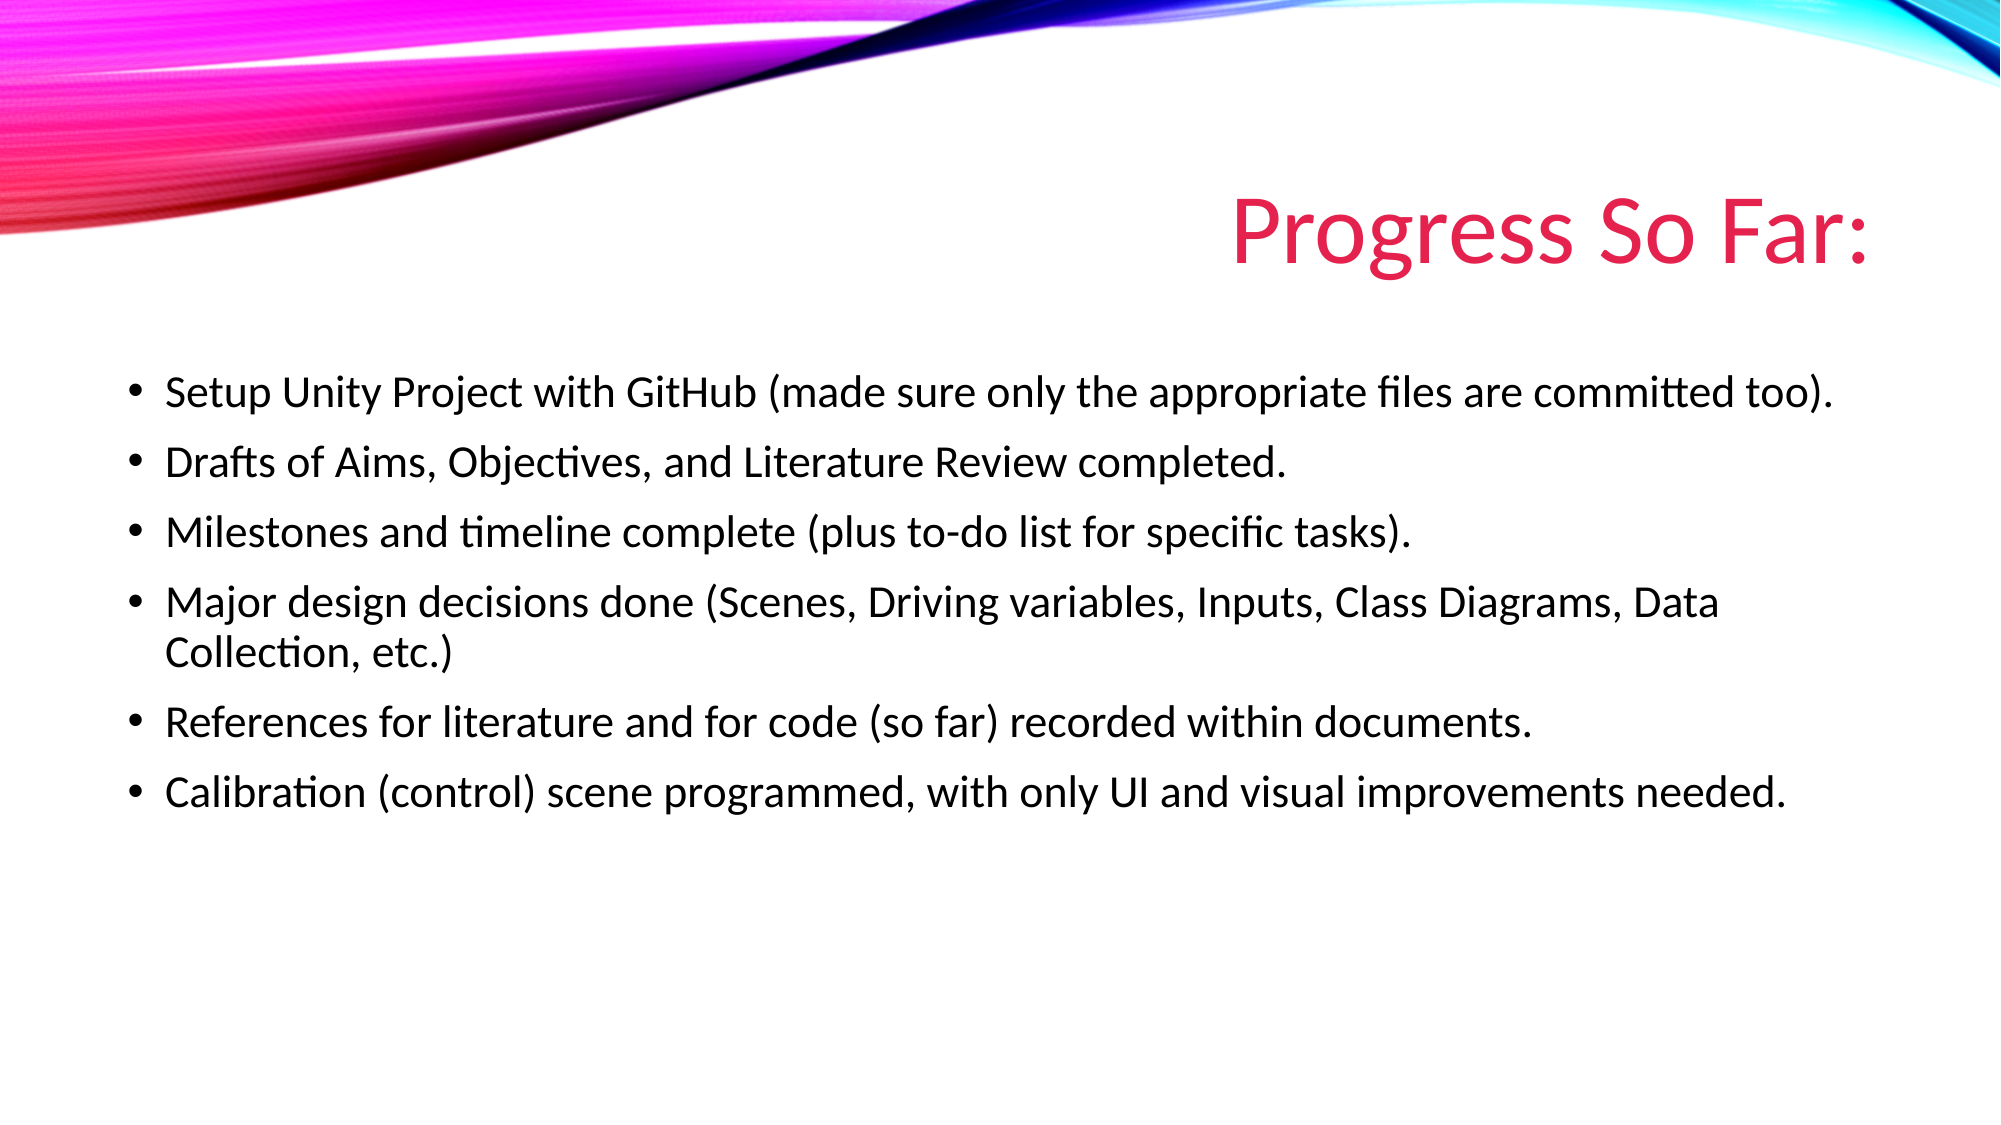

# Progress So Far:
Setup Unity Project with GitHub (made sure only the appropriate files are committed too).
Drafts of Aims, Objectives, and Literature Review completed.
Milestones and timeline complete (plus to-do list for specific tasks).
Major design decisions done (Scenes, Driving variables, Inputs, Class Diagrams, Data Collection, etc.)
References for literature and for code (so far) recorded within documents.
Calibration (control) scene programmed, with only UI and visual improvements needed.